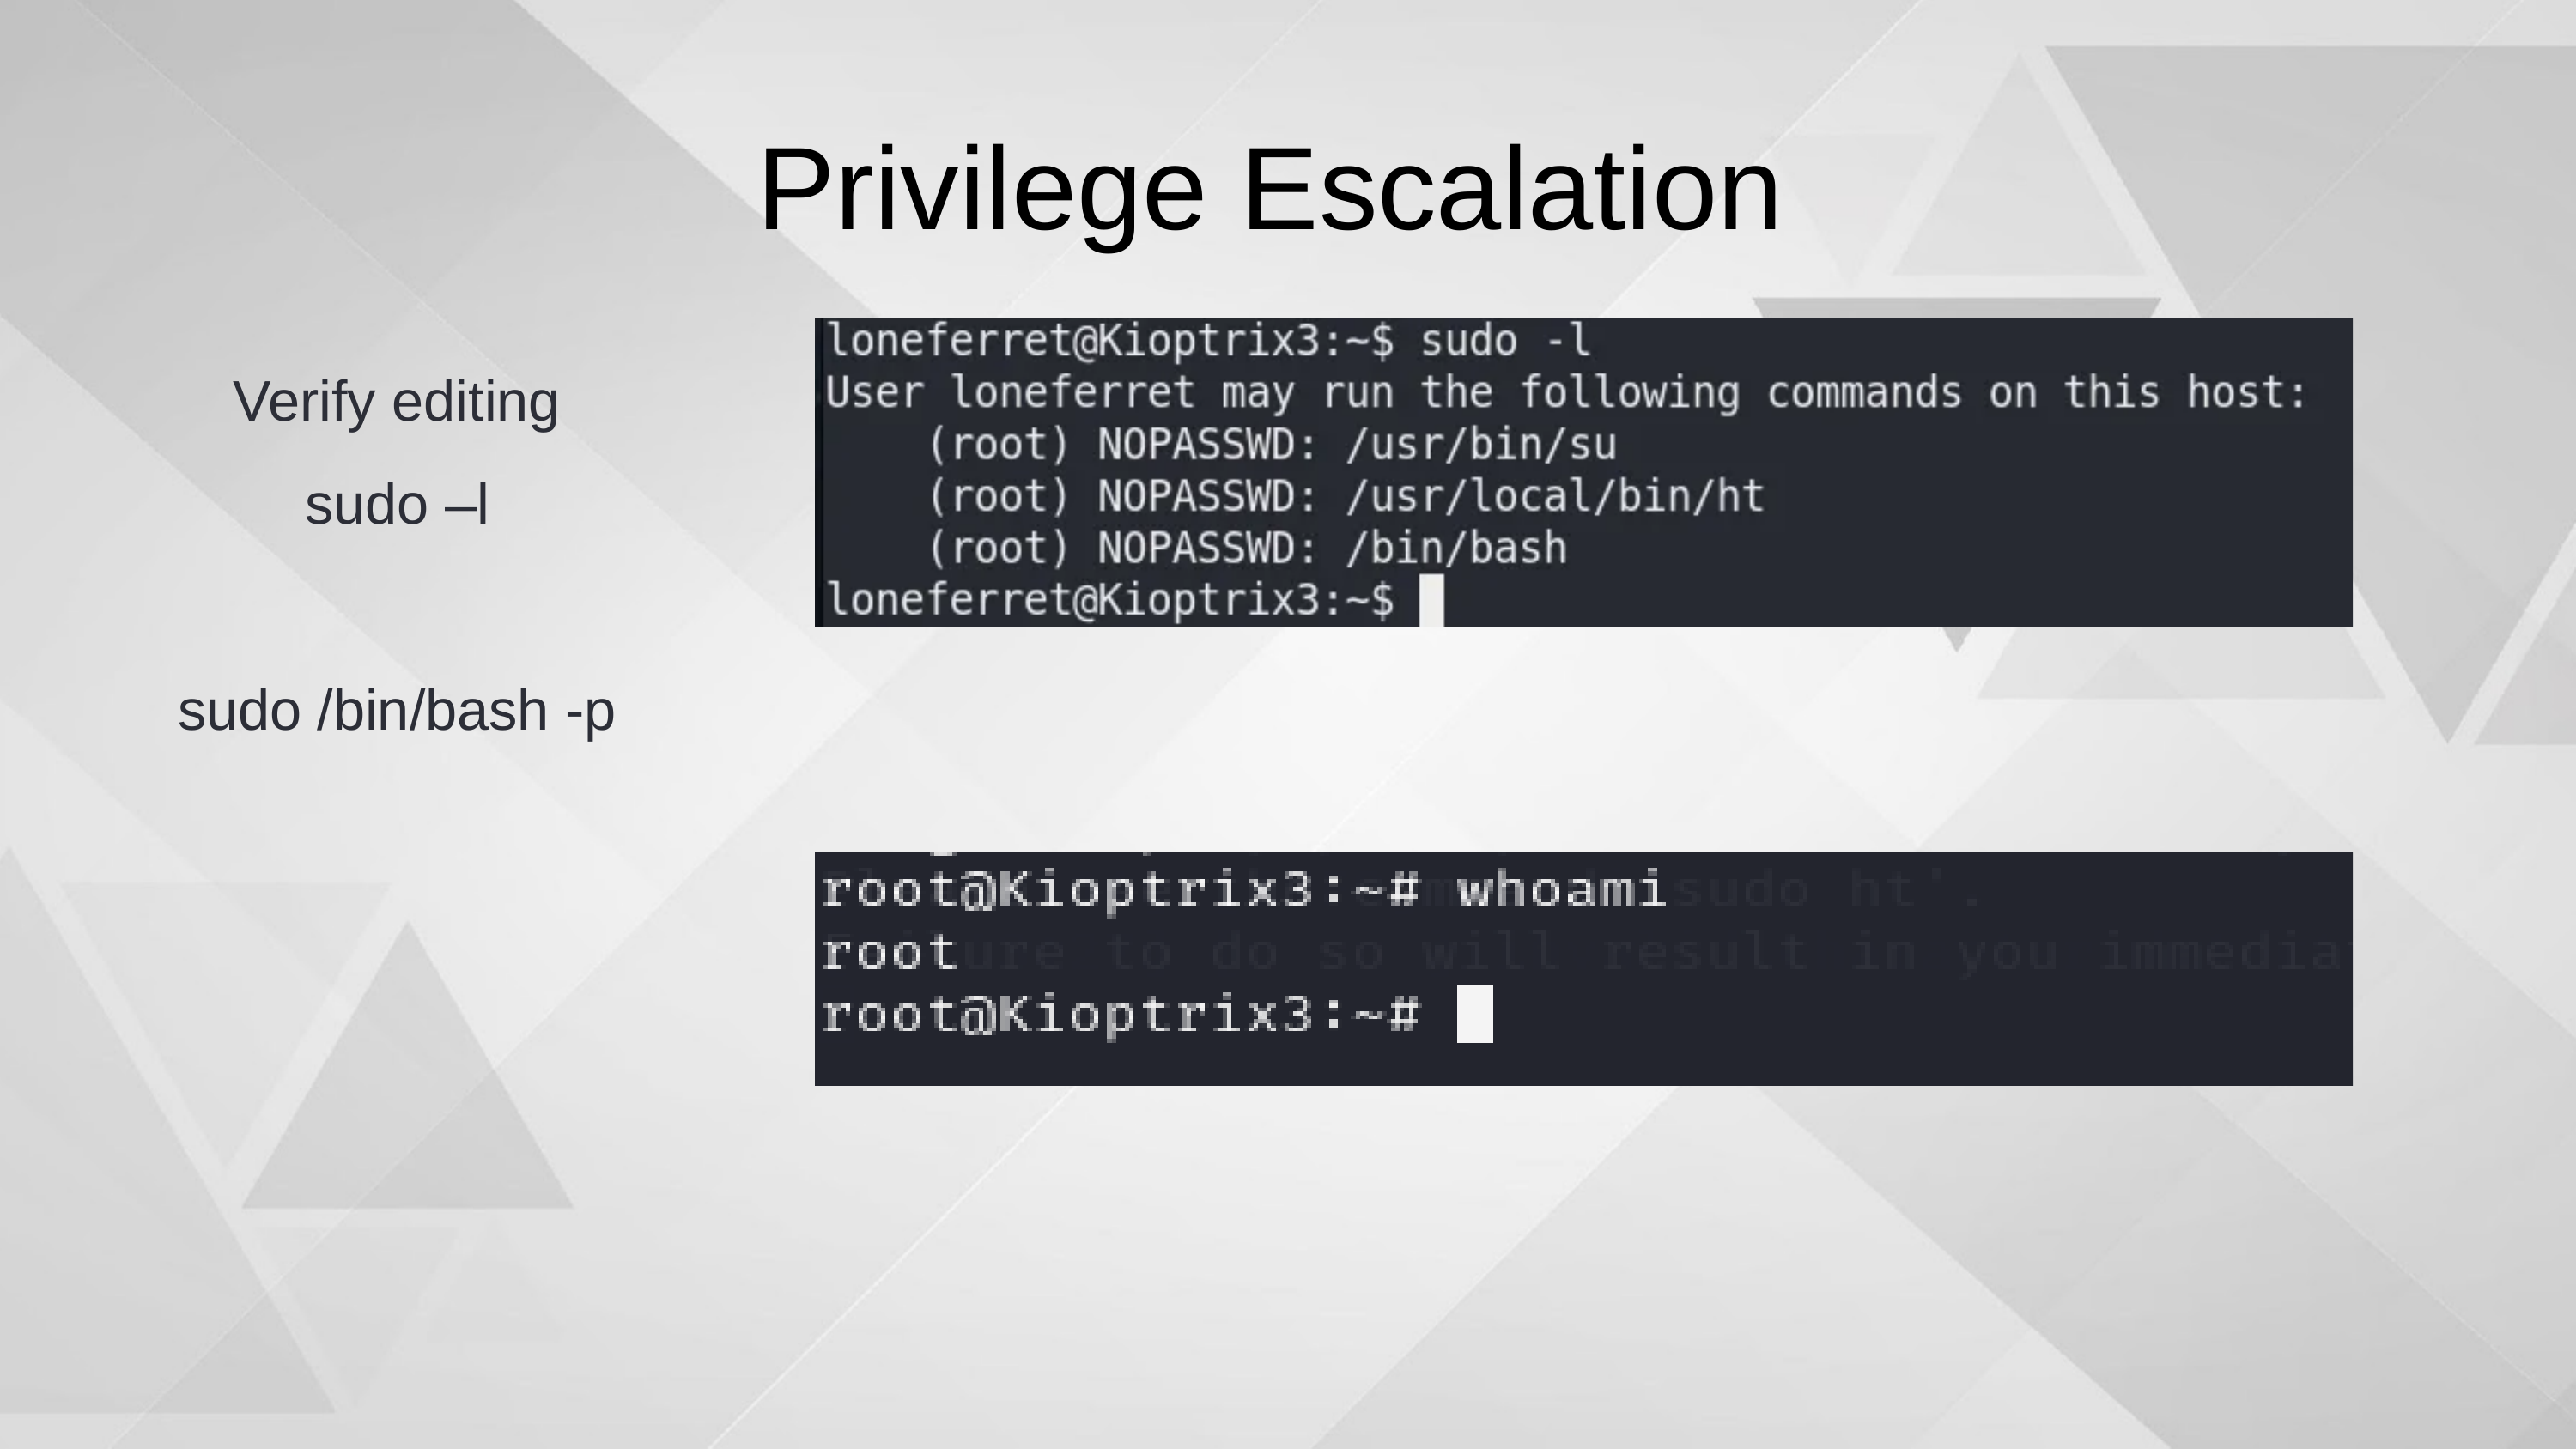

Privilege Escalation

Verify editing
sudo –l

sudo /bin/bash -p